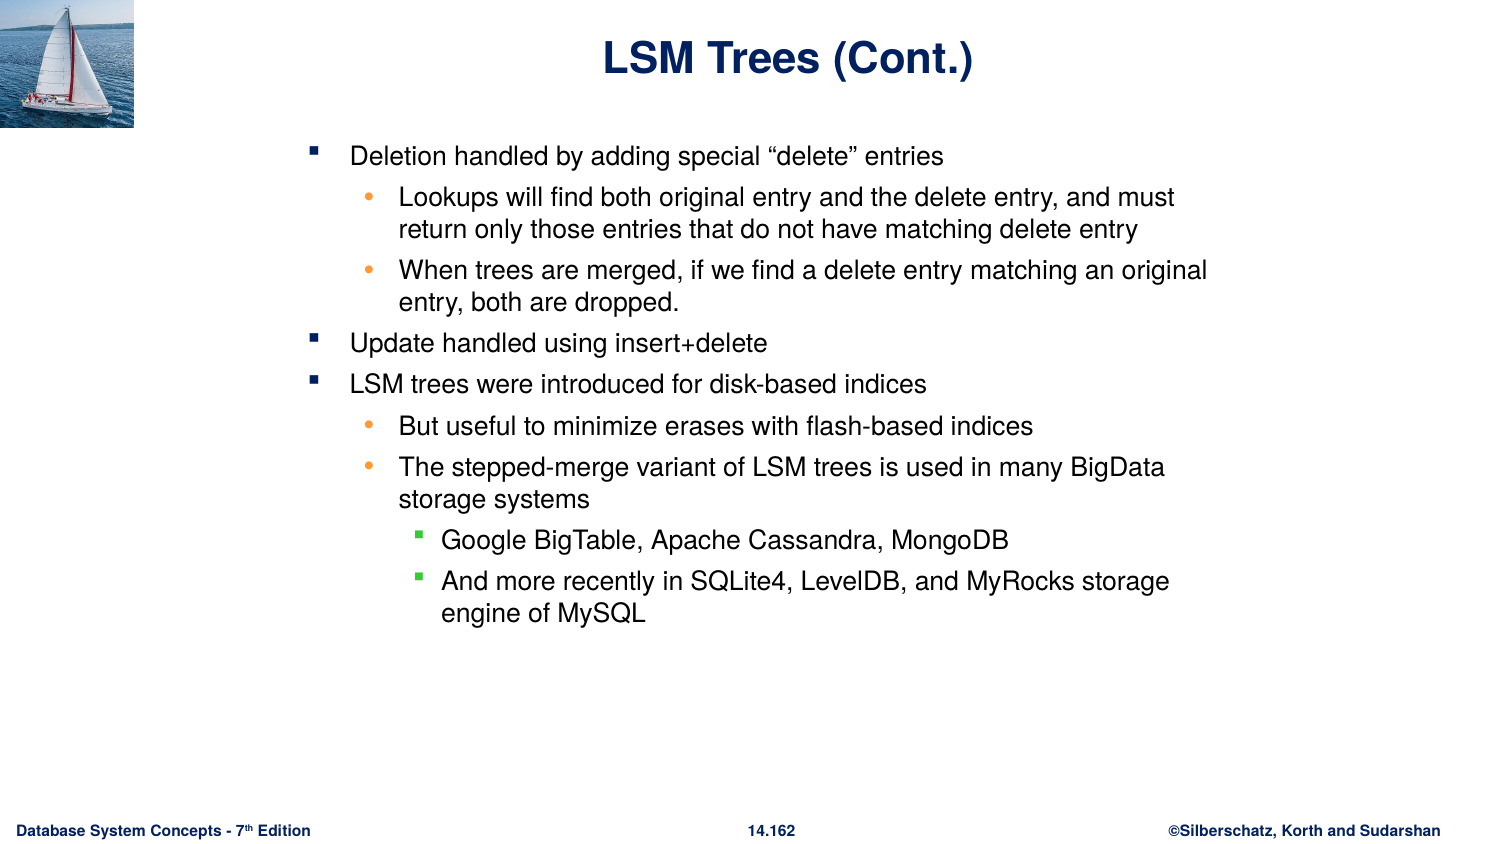

# LSM Trees (Cont.)
Deletion handled by adding special “delete” entries
Lookups will find both original entry and the delete entry, and must return only those entries that do not have matching delete entry
When trees are merged, if we find a delete entry matching an original entry, both are dropped.
Update handled using insert+delete
LSM trees were introduced for disk-based indices
But useful to minimize erases with flash-based indices
The stepped-merge variant of LSM trees is used in many BigData storage systems
Google BigTable, Apache Cassandra, MongoDB
And more recently in SQLite4, LevelDB, and MyRocks storage engine of MySQL